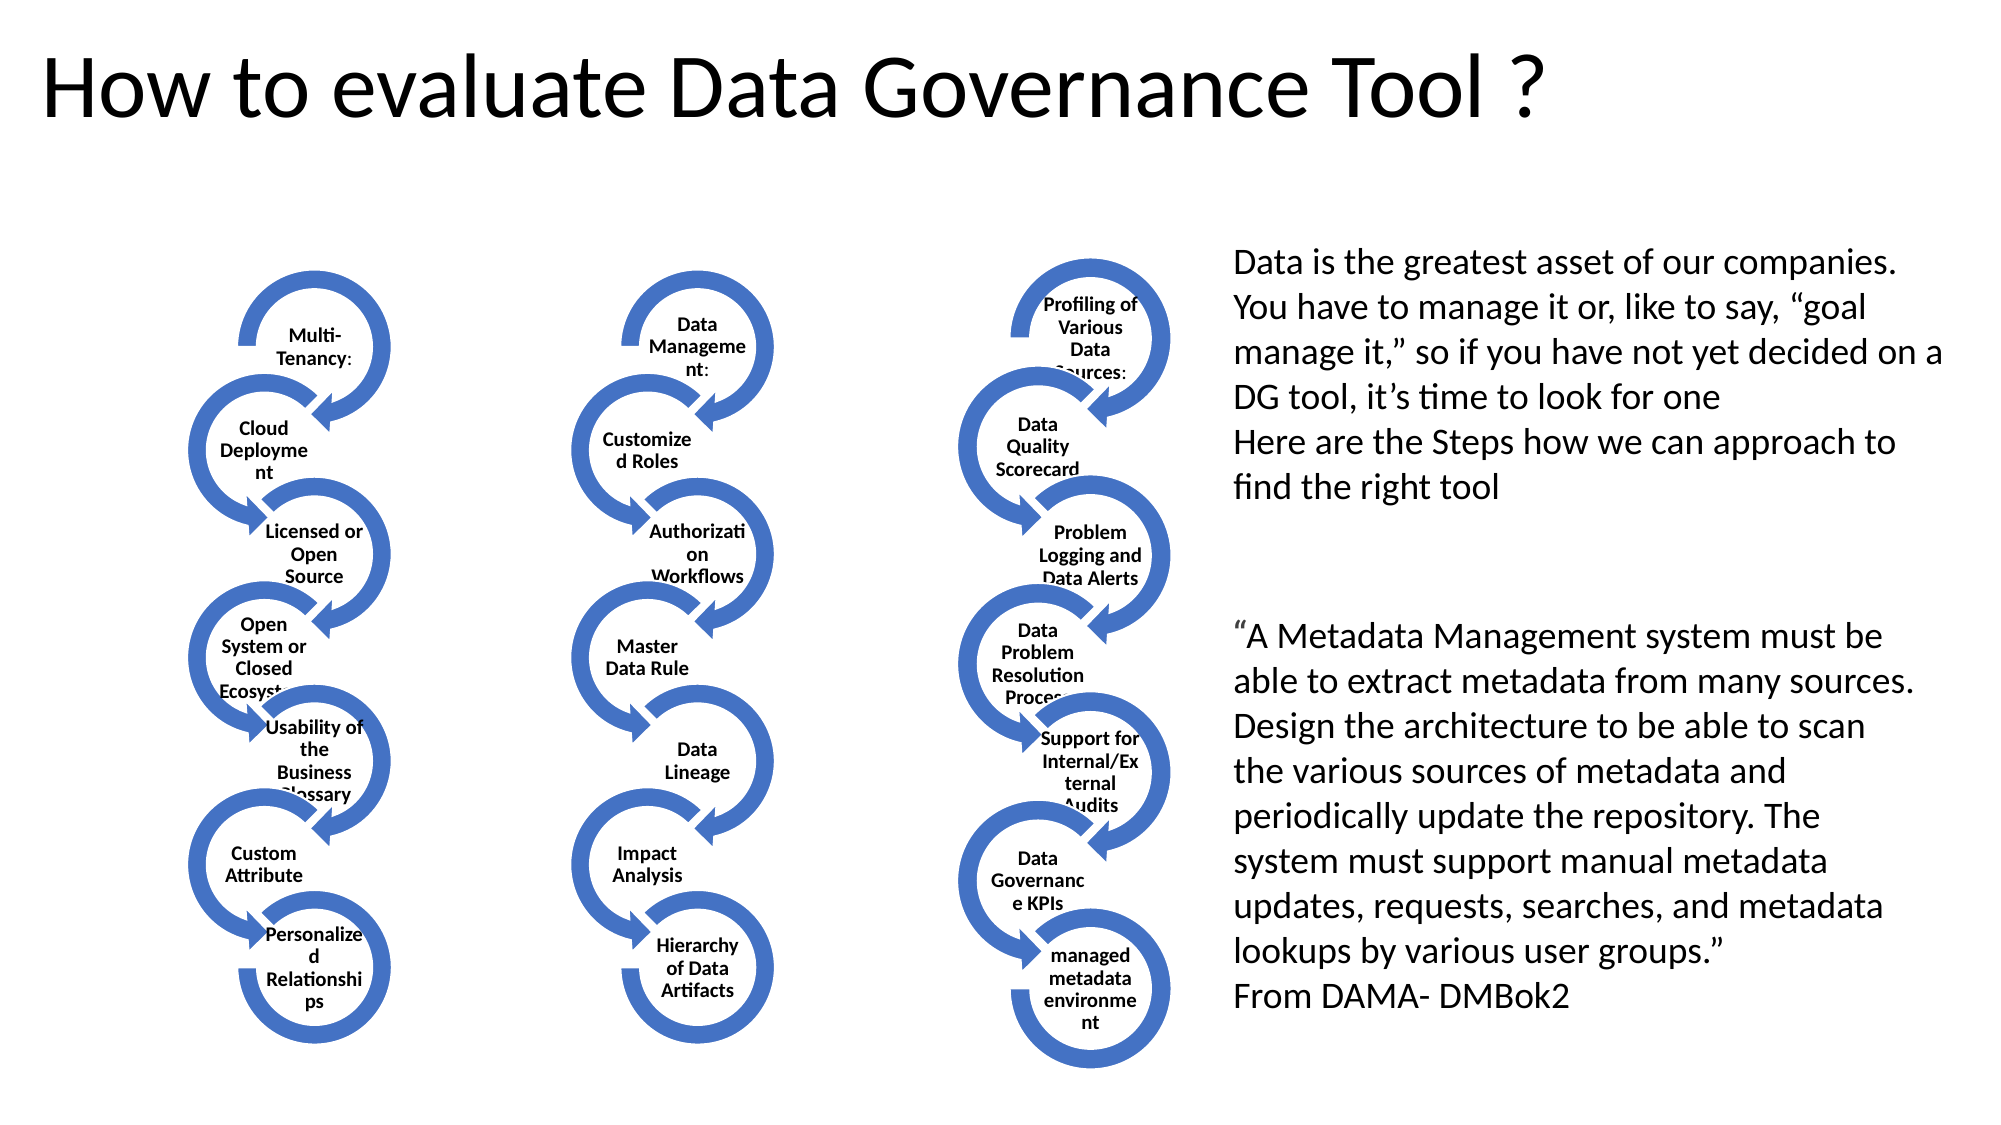

# How to evaluate Data Governance Tool ?
Data is the greatest asset of our companies. You have to manage it or, like to say, “goal manage it,” so if you have not yet decided on a DG tool, it’s time to look for one
Here are the Steps how we can approach to find the right tool
Profiling of Various Data Sources:
Data Quality Scorecard
Problem Logging and Data Alerts
Data Problem Resolution Process
Support for Internal/External Audits
Data Governance KPIs
managed metadata environment
Multi-Tenancy:
Cloud Deployment
Licensed or Open Source
Open System or Closed Ecosystem
Usability of the Business Glossary
Custom Attribute
Personalized Relationships
Data Management:
Customized Roles
Authorization Workflows
Master Data Rule
Data Lineage
Impact Analysis
Hierarchy of Data Artifacts
“A Metadata Management system must be able to extract metadata from many sources. Design the architecture to be able to scan the various sources of metadata and periodically update the repository. The system must support manual metadata updates, requests, searches, and metadata lookups by various user groups.”
From DAMA- DMBok2